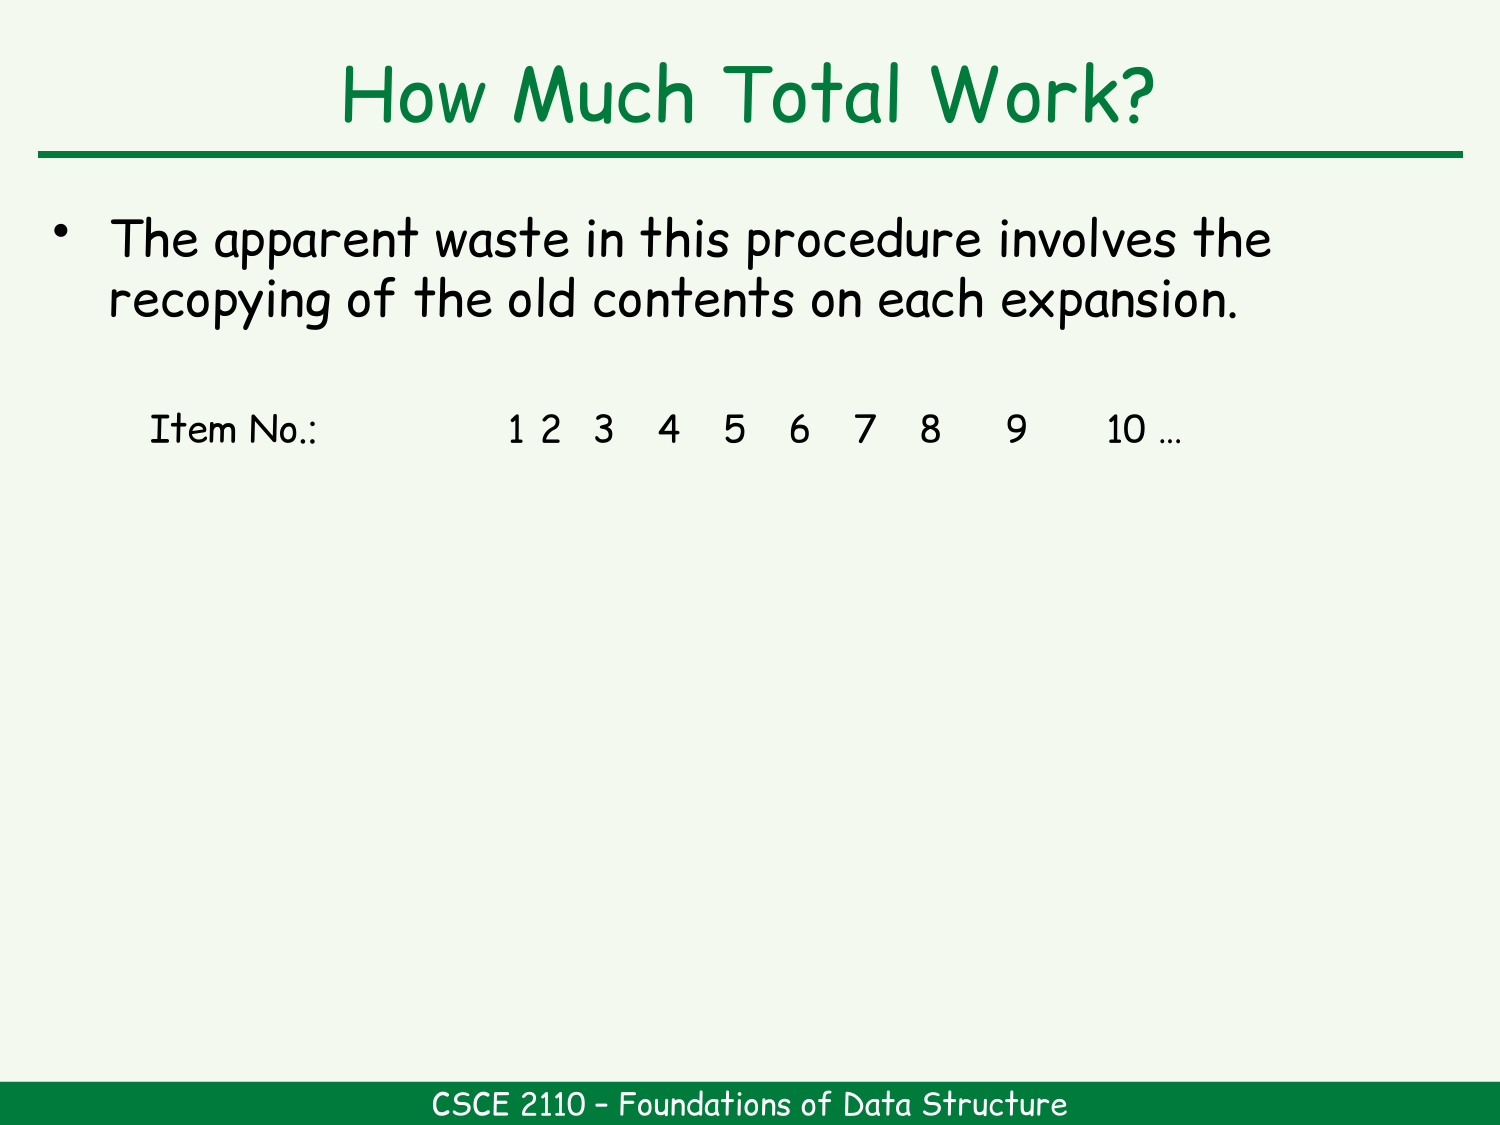

How Much Total Work?
The apparent waste in this procedure involves the recopying of the old contents on each expansion.
| Item No.: 1 | 2 | 3 | 4 | 5 | 6 | 7 | 8 | 9 | 10 … |
| --- | --- | --- | --- | --- | --- | --- | --- | --- | --- |